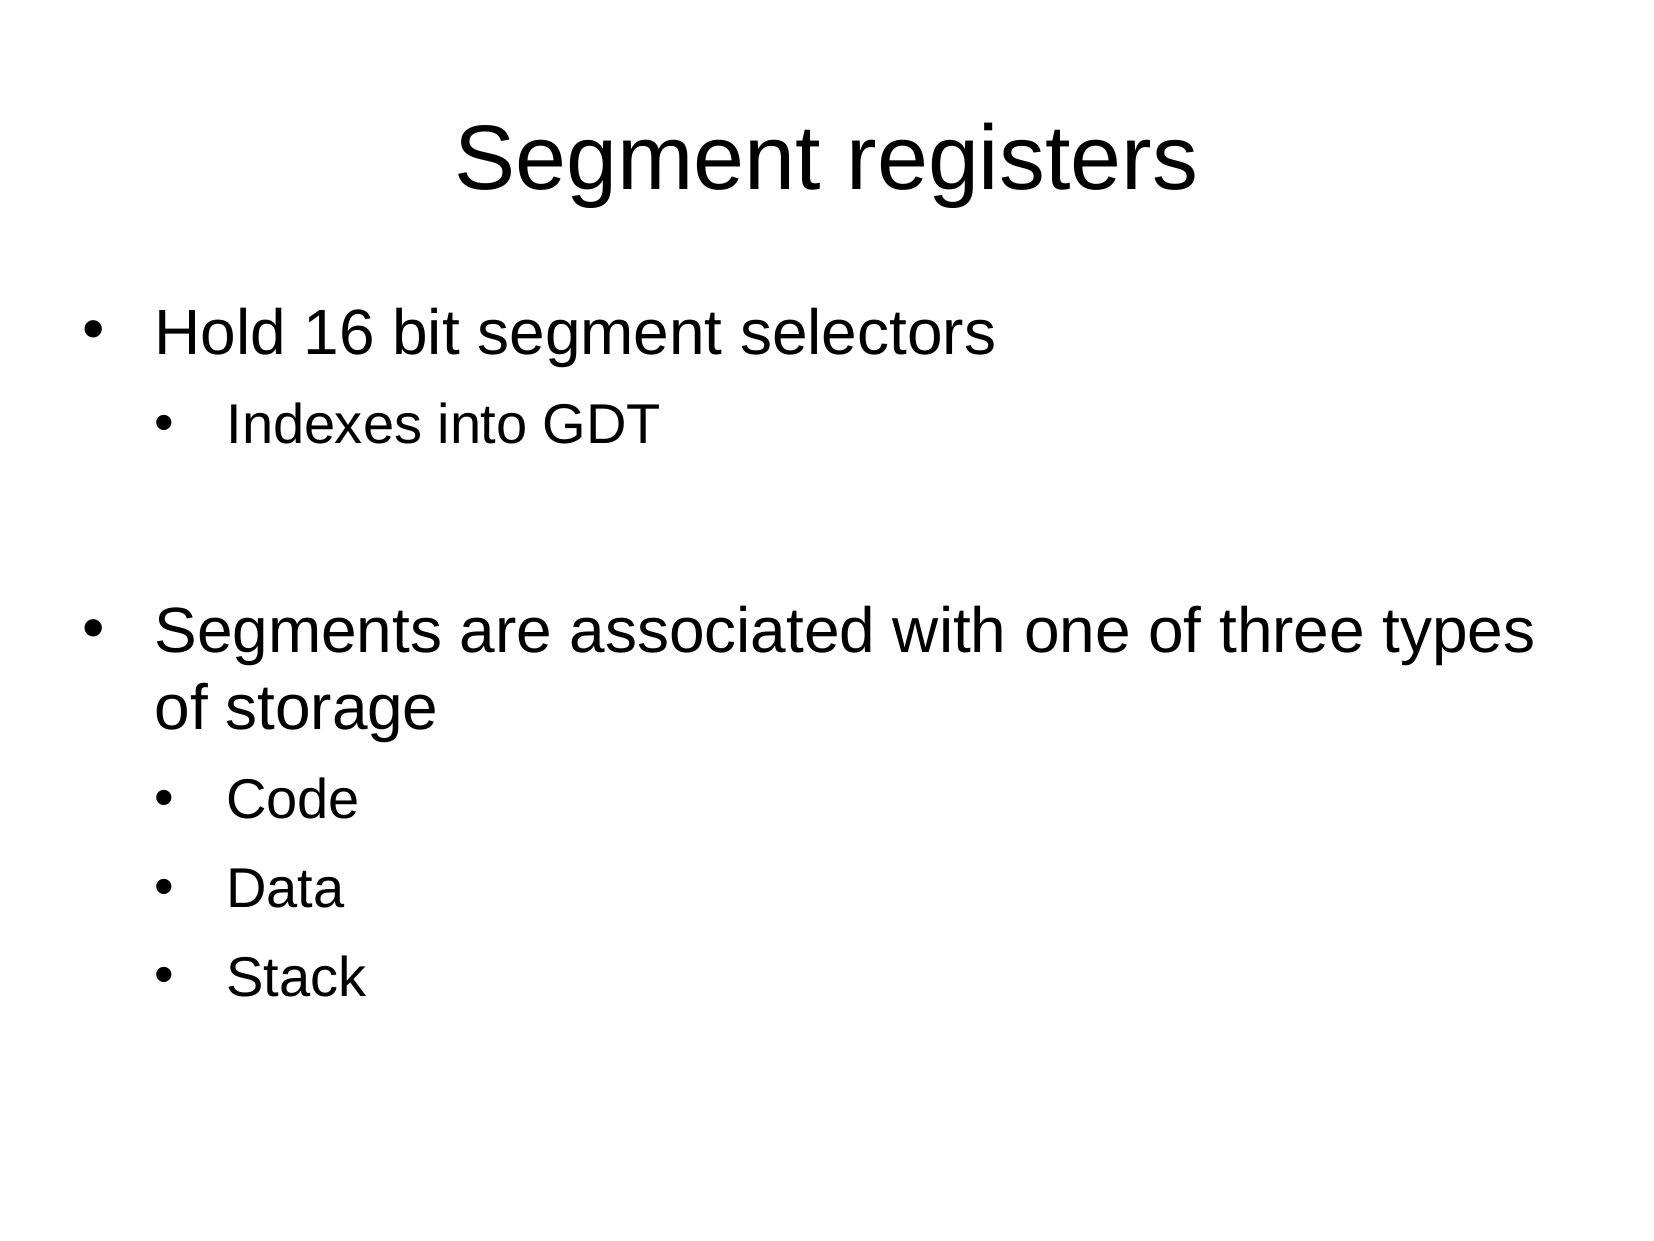

Segment registers
Hold 16 bit segment selectors
Indexes into GDT

Segments are associated with one of three types of storage
Code
Data
Stack